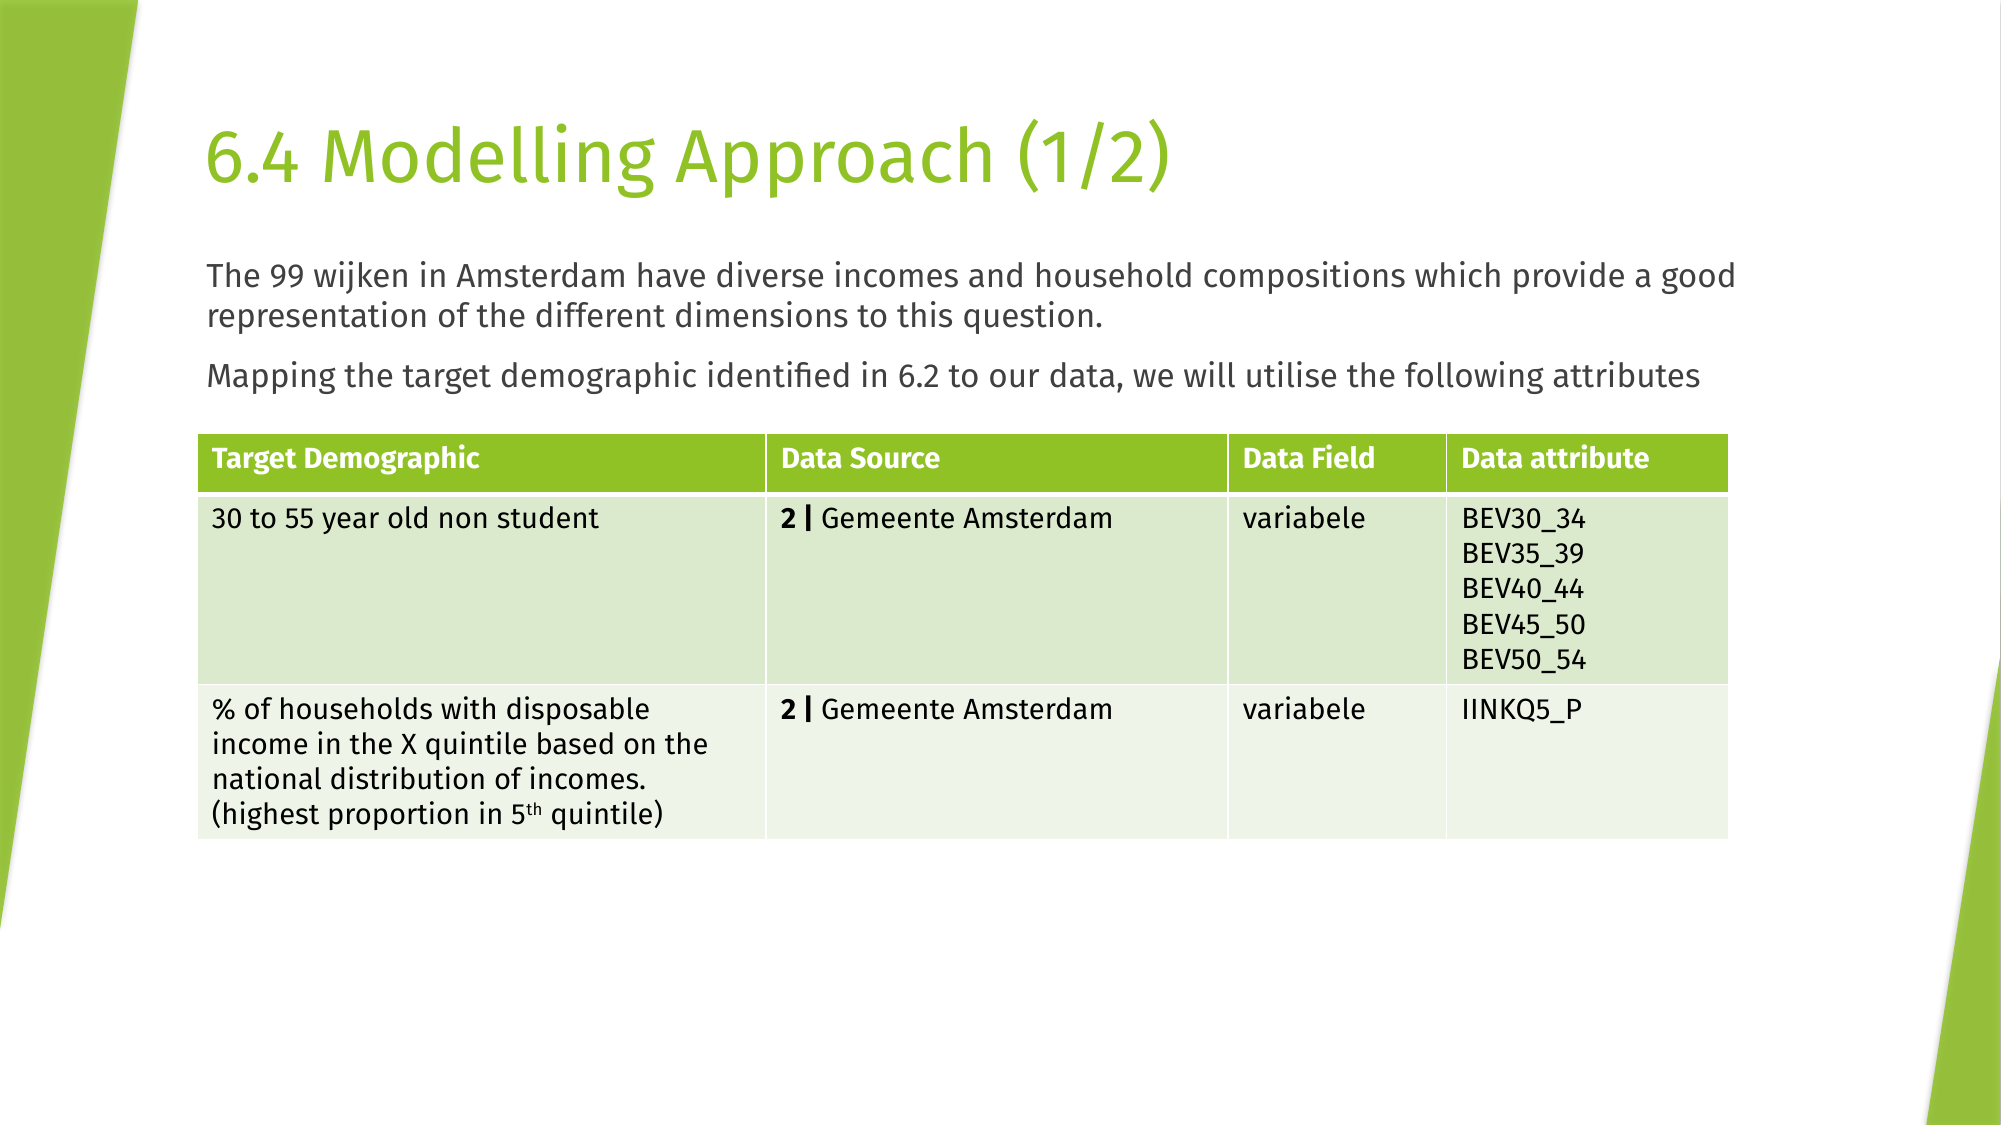

# 6.4 Modelling Approach (1/2)
The 99 wijken in Amsterdam have diverse incomes and household compositions which provide a good representation of the different dimensions to this question.
Mapping the target demographic identified in 6.2 to our data, we will utilise the following attributes
| Target Demographic | Data Source | Data Field | Data attribute |
| --- | --- | --- | --- |
| 30 to 55 year old non student | 2 | Gemeente Amsterdam | variabele | BEV30\_34 BEV35\_39 BEV40\_44 BEV45\_50 BEV50\_54 |
| % of households with disposable income in the X quintile based on the national distribution of incomes. (highest proportion in 5th quintile) | 2 | Gemeente Amsterdam | variabele | IINKQ5\_P |